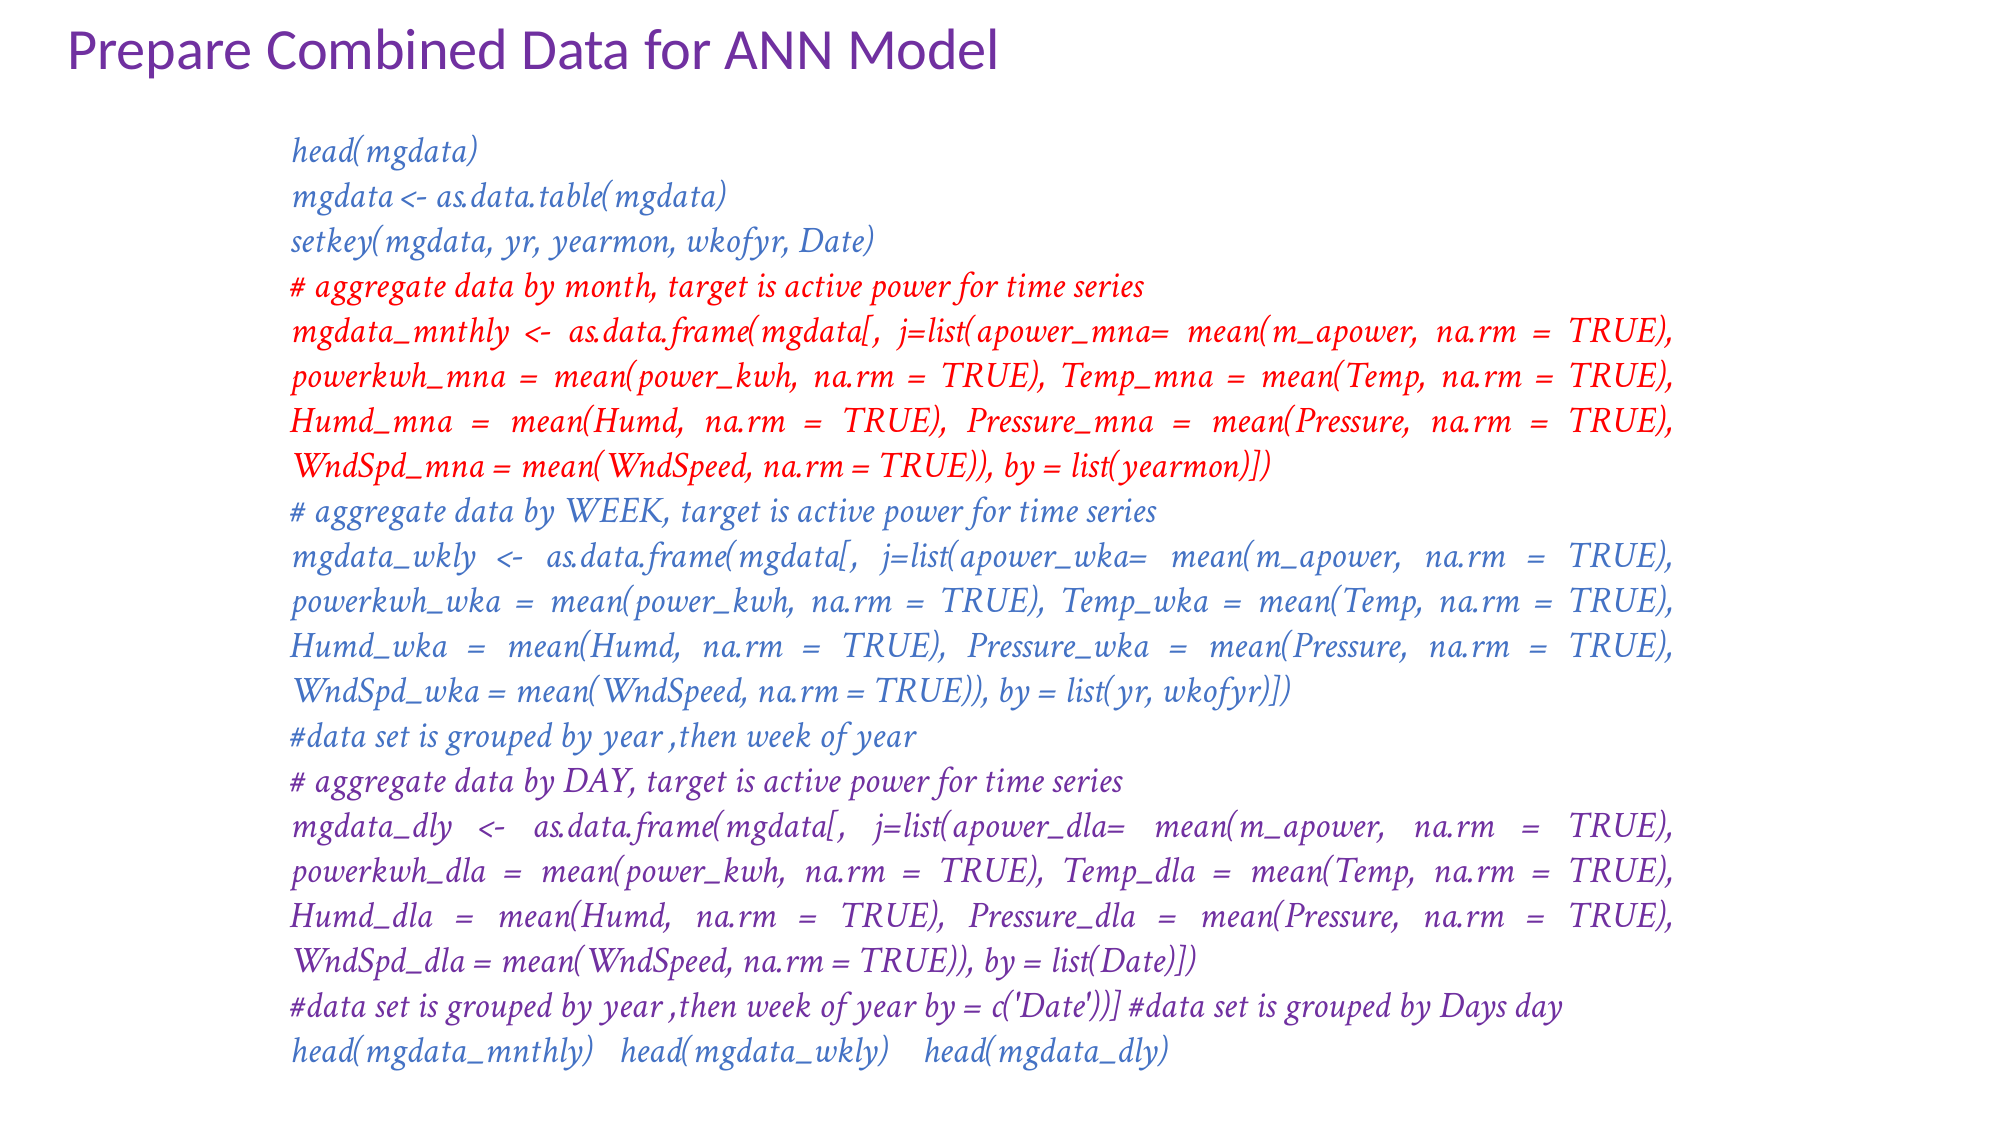

Prepare Combined Data for ANN Model
head(mgdata)
mgdata <- as.data.table(mgdata)
setkey(mgdata, yr, yearmon, wkofyr, Date)
# aggregate data by month, target is active power for time series
mgdata_mnthly <- as.data.frame(mgdata[, j=list(apower_mna= mean(m_apower, na.rm = TRUE), powerkwh_mna = mean(power_kwh, na.rm = TRUE), Temp_mna = mean(Temp, na.rm = TRUE), Humd_mna = mean(Humd, na.rm = TRUE), Pressure_mna = mean(Pressure, na.rm = TRUE), WndSpd_mna = mean(WndSpeed, na.rm = TRUE)), by = list(yearmon)])
# aggregate data by WEEK, target is active power for time series
mgdata_wkly <- as.data.frame(mgdata[, j=list(apower_wka= mean(m_apower, na.rm = TRUE), powerkwh_wka = mean(power_kwh, na.rm = TRUE), Temp_wka = mean(Temp, na.rm = TRUE), Humd_wka = mean(Humd, na.rm = TRUE), Pressure_wka = mean(Pressure, na.rm = TRUE), WndSpd_wka = mean(WndSpeed, na.rm = TRUE)), by = list(yr, wkofyr)])
#data set is grouped by year ,then week of year
# aggregate data by DAY, target is active power for time series
mgdata_dly <- as.data.frame(mgdata[, j=list(apower_dla= mean(m_apower, na.rm = TRUE), powerkwh_dla = mean(power_kwh, na.rm = TRUE), Temp_dla = mean(Temp, na.rm = TRUE), Humd_dla = mean(Humd, na.rm = TRUE), Pressure_dla = mean(Pressure, na.rm = TRUE), WndSpd_dla = mean(WndSpeed, na.rm = TRUE)), by = list(Date)])
#data set is grouped by year ,then week of year by = c('Date'))] #data set is grouped by Days day
head(mgdata_mnthly)   head(mgdata_wkly)    head(mgdata_dly)